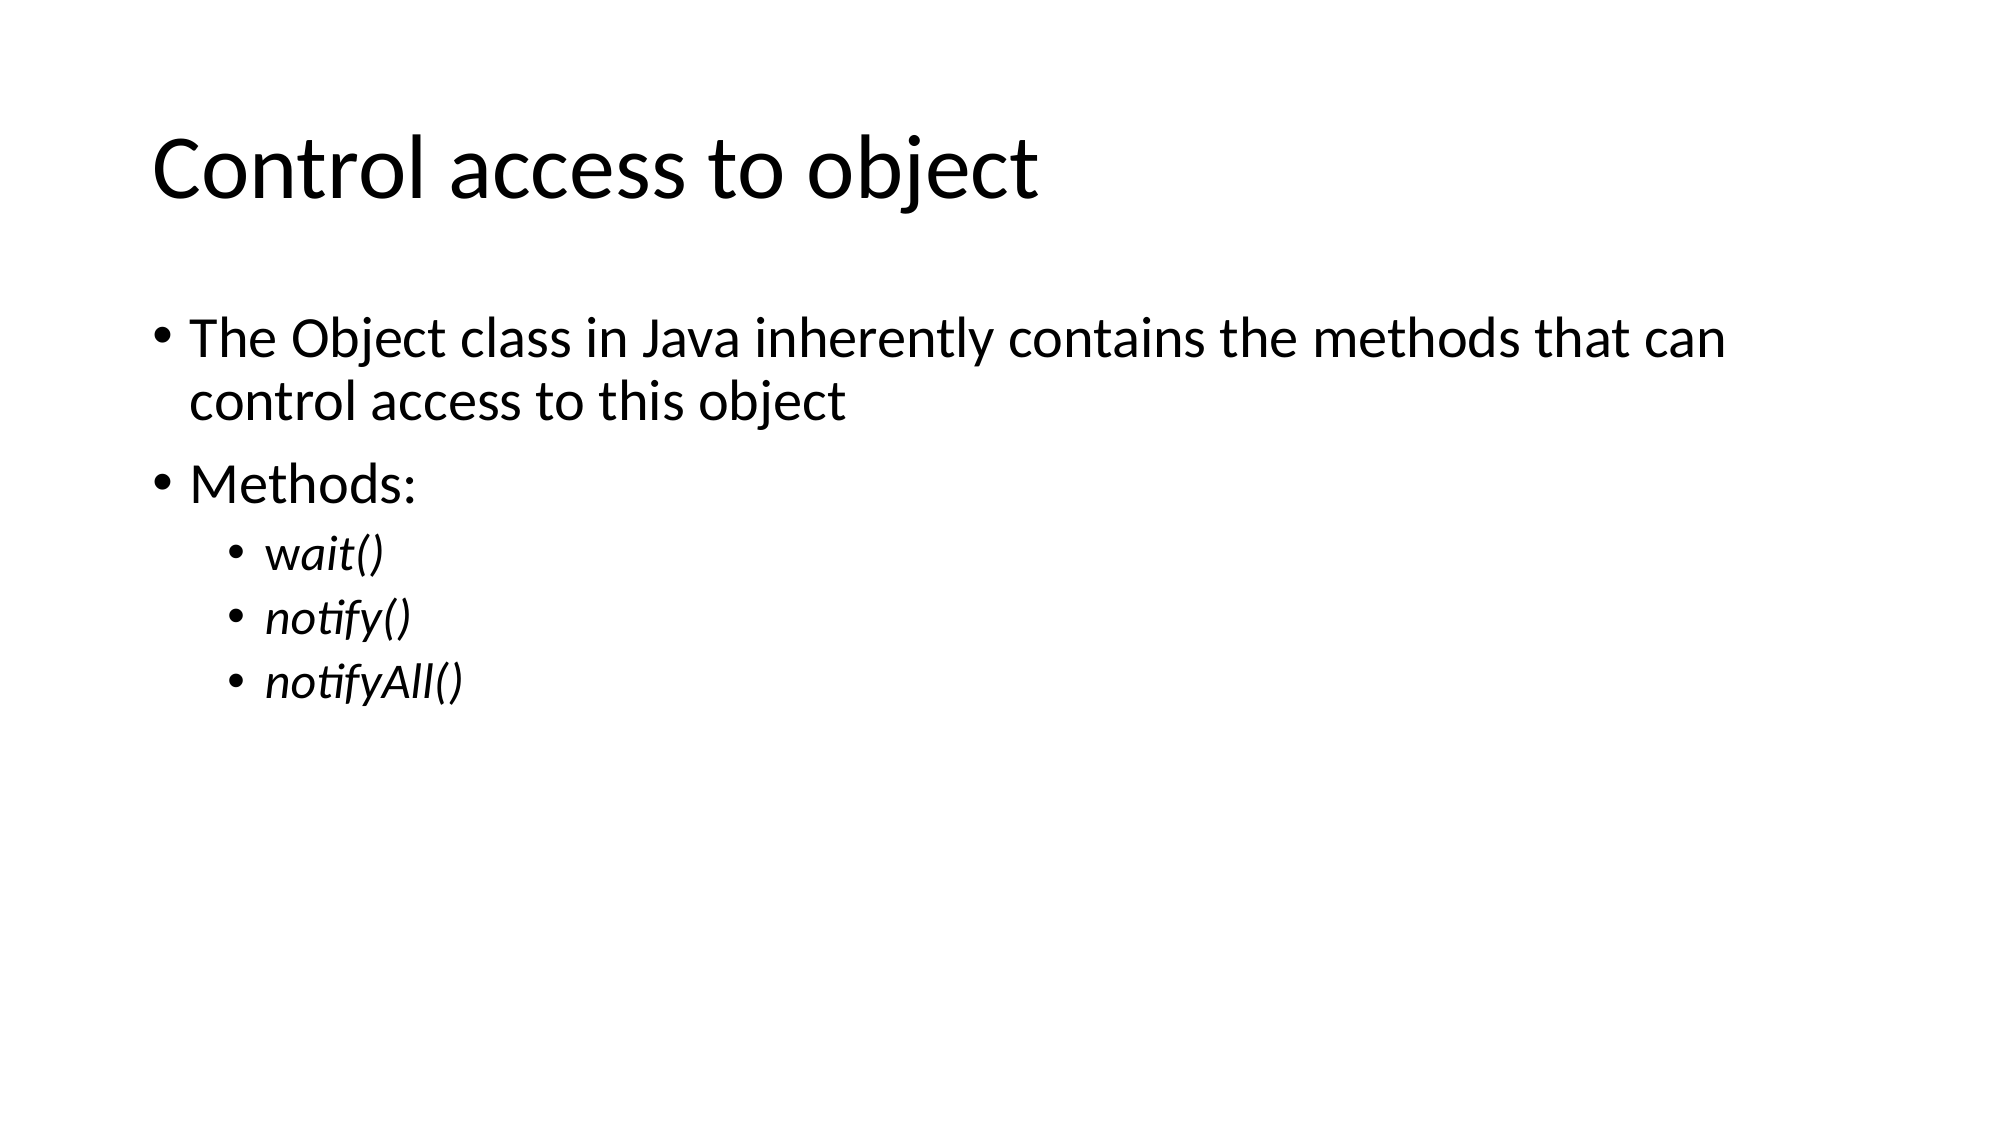

# Control access to object
The Object class in Java inherently contains the methods that can control access to this object
Methods:
wait()
notify()
notifyAll()